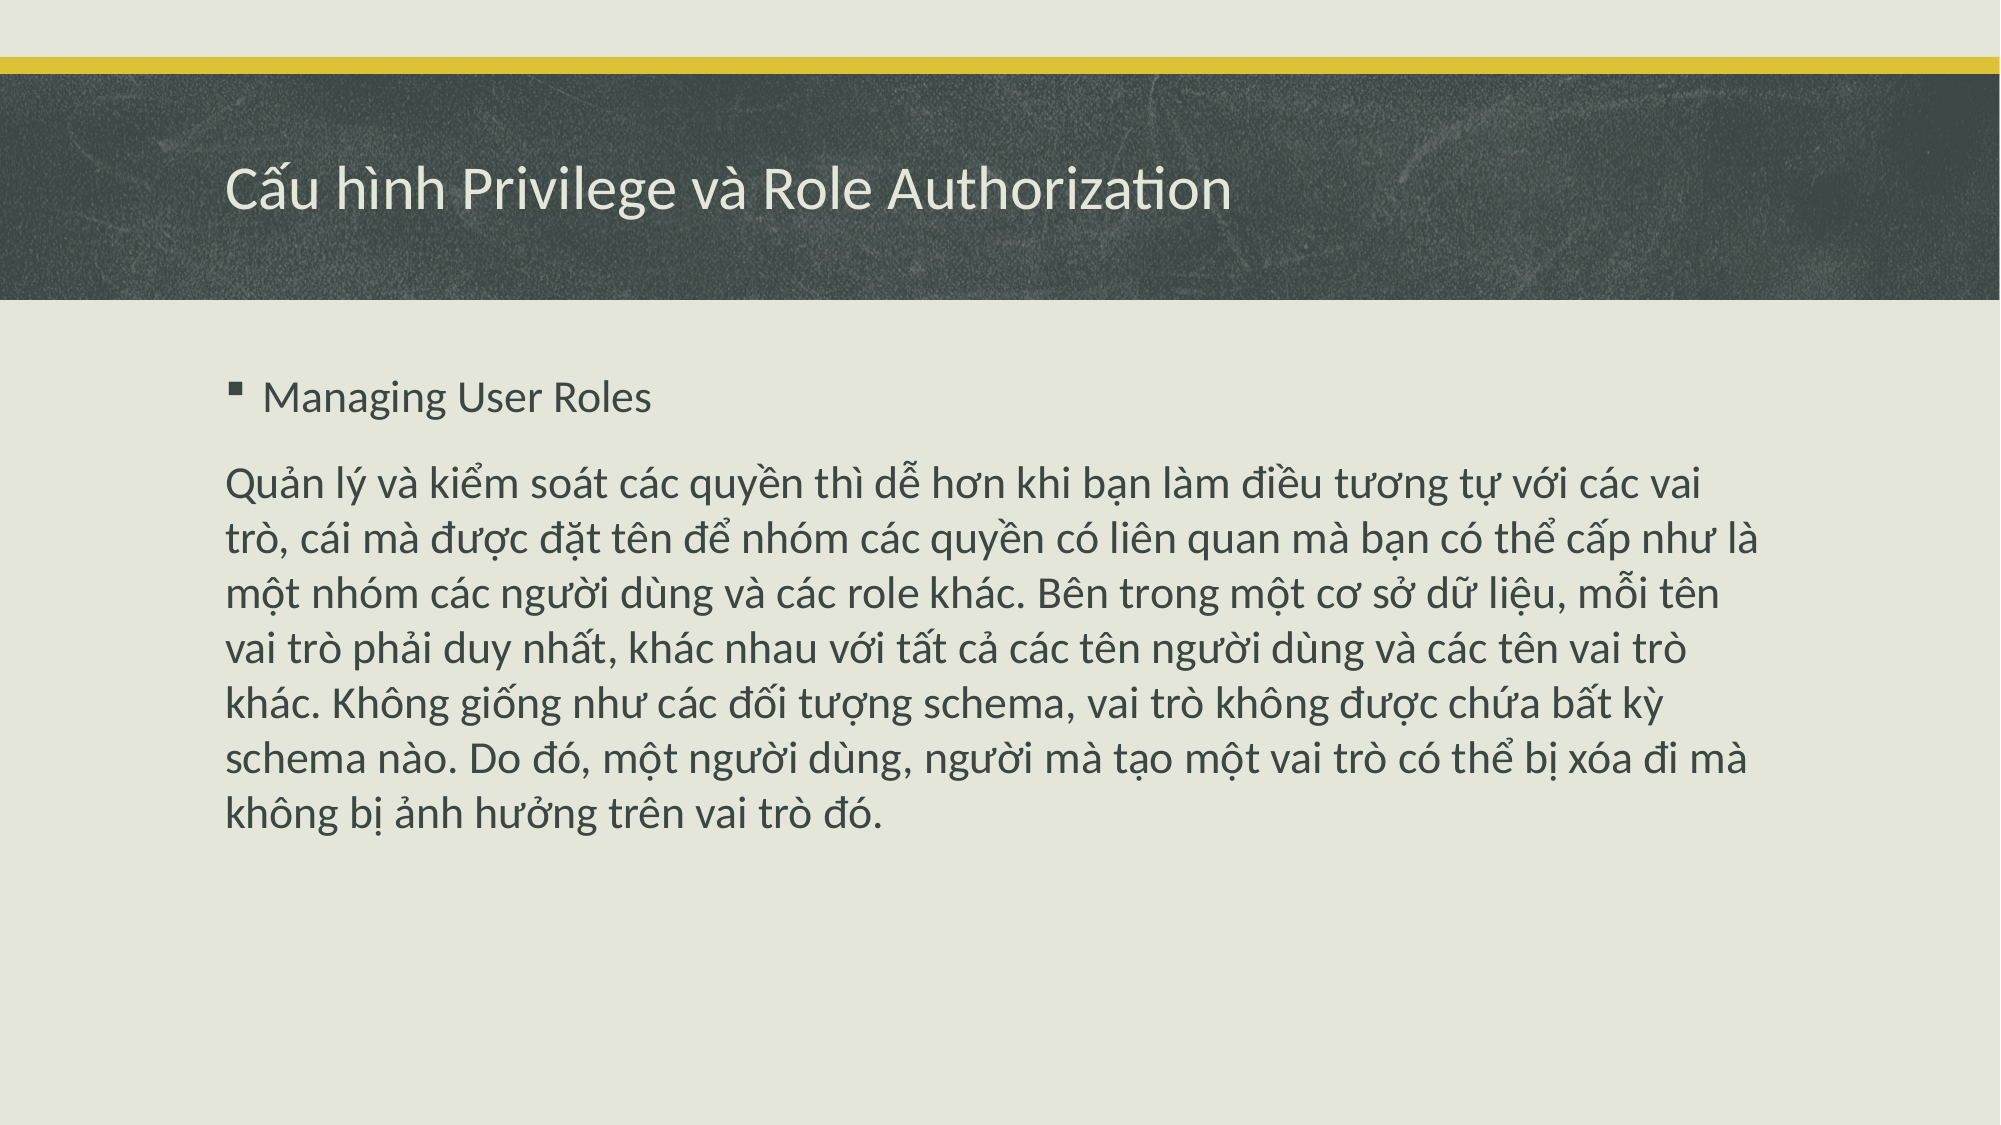

# Cấu hình Privilege và Role Authorization
Managing User Roles
Quản lý và kiểm soát các quyền thì dễ hơn khi bạn làm điều tương tự với các vai trò, cái mà được đặt tên để nhóm các quyền có liên quan mà bạn có thể cấp như là một nhóm các người dùng và các role khác. Bên trong một cơ sở dữ liệu, mỗi tên vai trò phải duy nhất, khác nhau với tất cả các tên người dùng và các tên vai trò khác. Không giống như các đối tượng schema, vai trò không được chứa bất kỳ schema nào. Do đó, một người dùng, người mà tạo một vai trò có thể bị xóa đi mà không bị ảnh hưởng trên vai trò đó.